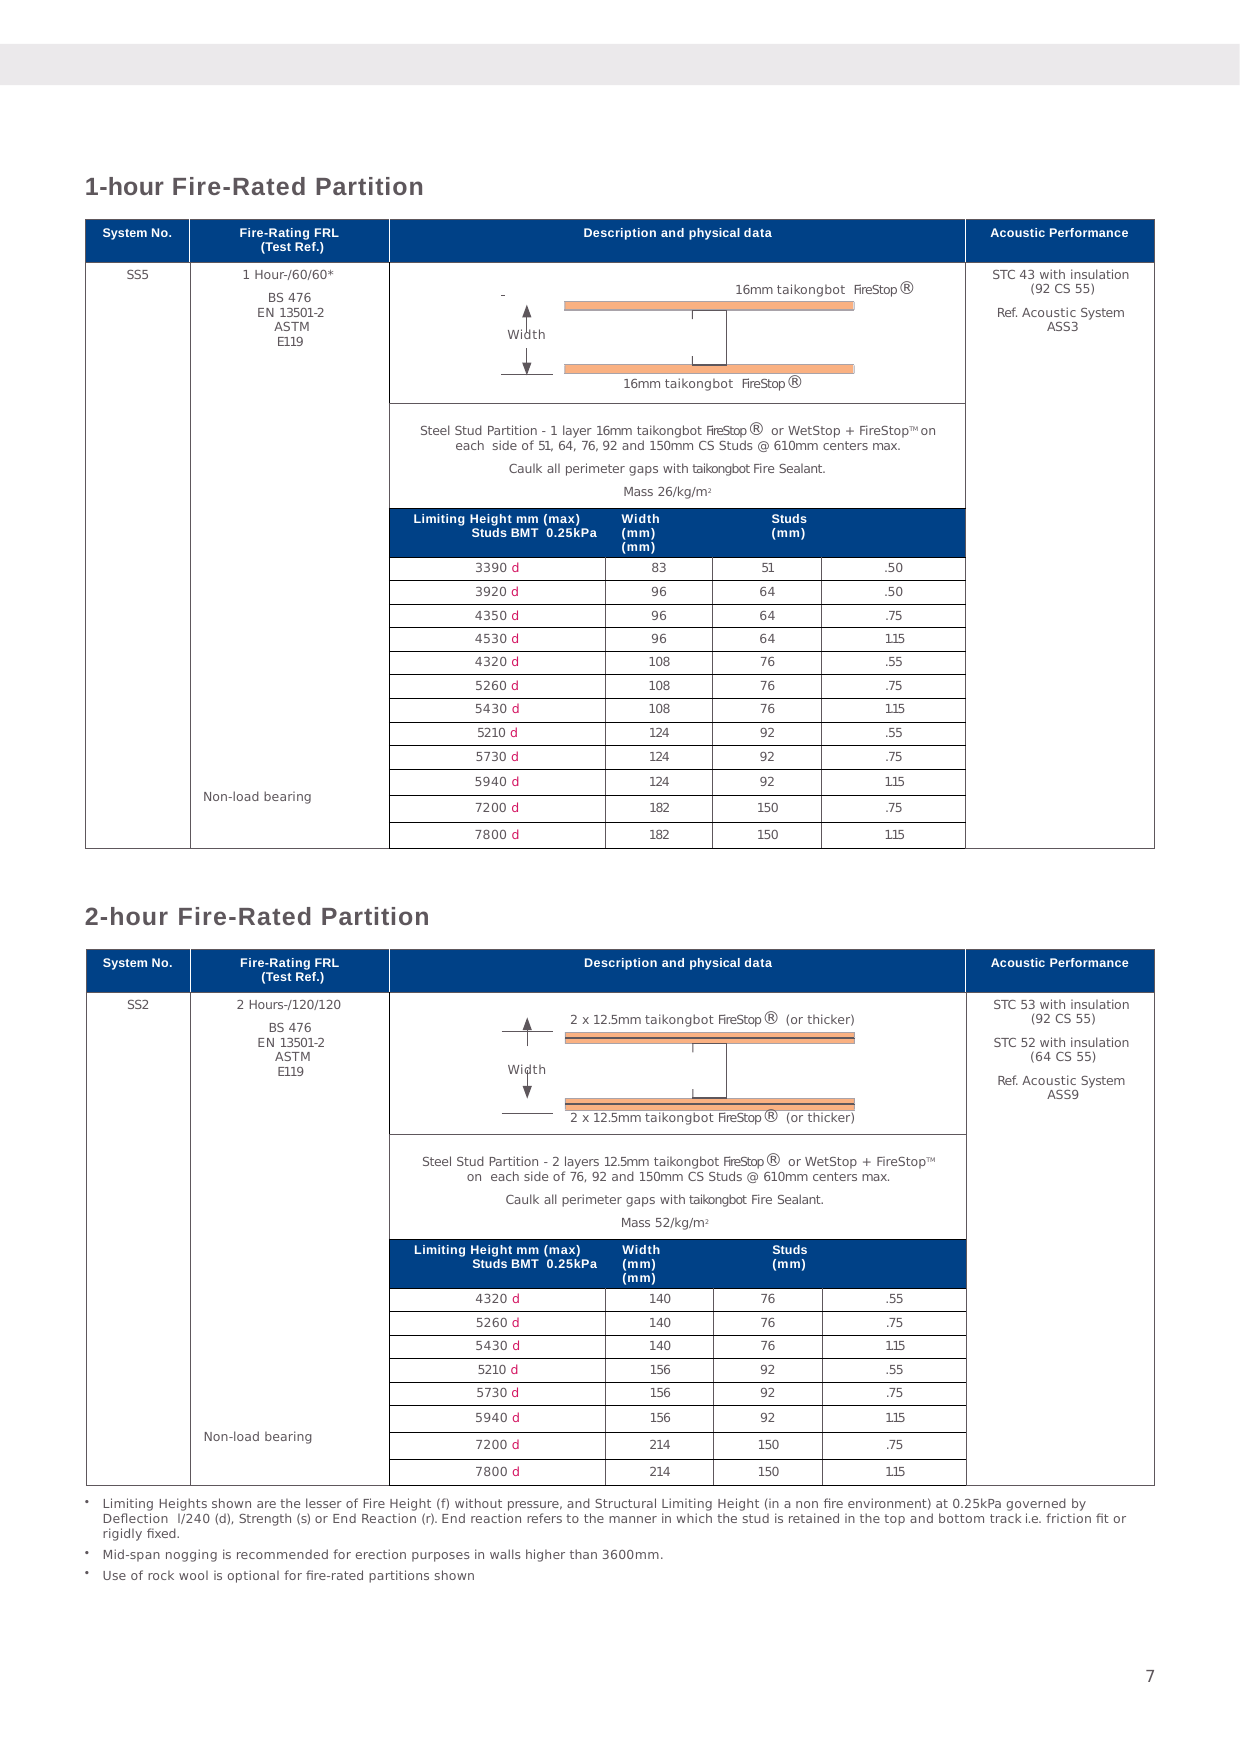

1-hour Fire-Rated Partition
| System No. | Fire-Rating FRL (Test Ref.) | Description and physical data |  |  |  | Acoustic Performance |
| --- | --- | --- | --- | --- | --- | --- |
| SS5 | 1 Hour-/60/60\* BS 476 EN 13501-2 ASTM E119 Non-load bearing | 16mm taikongbot FireStop® Width 16mm taikongbot FireStop® |  |  |  | STC 43 with insulation (92 CS 55) Ref. Acoustic System ASS3 |
|  |  | Steel Stud Partition - 1 layer 16mm taikongbot FireStop® or WetStop + FireStopTM on each side of 51, 64, 76, 92 and 150mm CS Studs @ 610mm centers max. Caulk all perimeter gaps with taikongbot Fire Sealant. Mass 26/kg/m2 |  |  |  |  |
|  |  | Limiting Height mm (max) Width Studs Studs BMT 0.25kPa (mm) (mm) (mm) |  |  |  |  |
|  |  | 3390 d | 83 | 51 | .50 |  |
|  |  | 3920 d | 96 | 64 | .50 |  |
|  |  | 4350 d | 96 | 64 | .75 |  |
|  |  | 4530 d | 96 | 64 | 1.15 |  |
|  |  | 4320 d | 108 | 76 | .55 |  |
|  |  | 5260 d | 108 | 76 | .75 |  |
|  |  | 5430 d | 108 | 76 | 1.15 |  |
|  |  | 5210 d | 124 | 92 | .55 |  |
|  |  | 5730 d | 124 | 92 | .75 |  |
|  |  | 5940 d | 124 | 92 | 1.15 |  |
|  |  | 7200 d | 182 | 150 | .75 |  |
|  |  | 7800 d | 182 | 150 | 1.15 |  |

2-hour Fire-Rated Partition
| System No. | Fire-Rating FRL (Test Ref.) | Description and physical data |  |  |  | Acoustic Performance |
| --- | --- | --- | --- | --- | --- | --- |
| SS2 | 2 Hours-/120/120 BS 476 EN 13501-2 ASTM E119 Non-load bearing | 2 x 12.5mm taikongbot FireStop® (or thicker) Width 2 x 12.5mm taikongbot FireStop® (or thicker) |  |  |  | STC 53 with insulation (92 CS 55) STC 52 with insulation (64 CS 55) Ref. Acoustic System ASS9 |
|  |  | Steel Stud Partition - 2 layers 12.5mm taikongbot FireStop® or WetStop + FireStopTM on each side of 76, 92 and 150mm CS Studs @ 610mm centers max. Caulk all perimeter gaps with taikongbot Fire Sealant. Mass 52/kg/m2 |  |  |  |  |
|  |  | Limiting Height mm (max) Width Studs Studs BMT 0.25kPa (mm) (mm) (mm) |  |  |  |  |
|  |  | 4320 d | 140 | 76 | .55 |  |
|  |  | 5260 d | 140 | 76 | .75 |  |
|  |  | 5430 d | 140 | 76 | 1.15 |  |
|  |  | 5210 d | 156 | 92 | .55 |  |
|  |  | 5730 d | 156 | 92 | .75 |  |
|  |  | 5940 d | 156 | 92 | 1.15 |  |
|  |  | 7200 d | 214 | 150 | .75 |  |
|  |  | 7800 d | 214 | 150 | 1.15 |  |

Limiting Heights shown are the lesser of Fire Height (f) without pressure, and Structural Limiting Height (in a non fire environment) at 0.25kPa governed by Deflection  l/240 (d), Strength (s) or End Reaction (r). End reaction refers to the manner in which the stud is retained in the top and bottom track i.e. friction fit or rigidly fixed.
Mid-span nogging is recommended for erection purposes in walls higher than 3600mm.
Use of rock wool is optional for fire-rated partitions shown
7